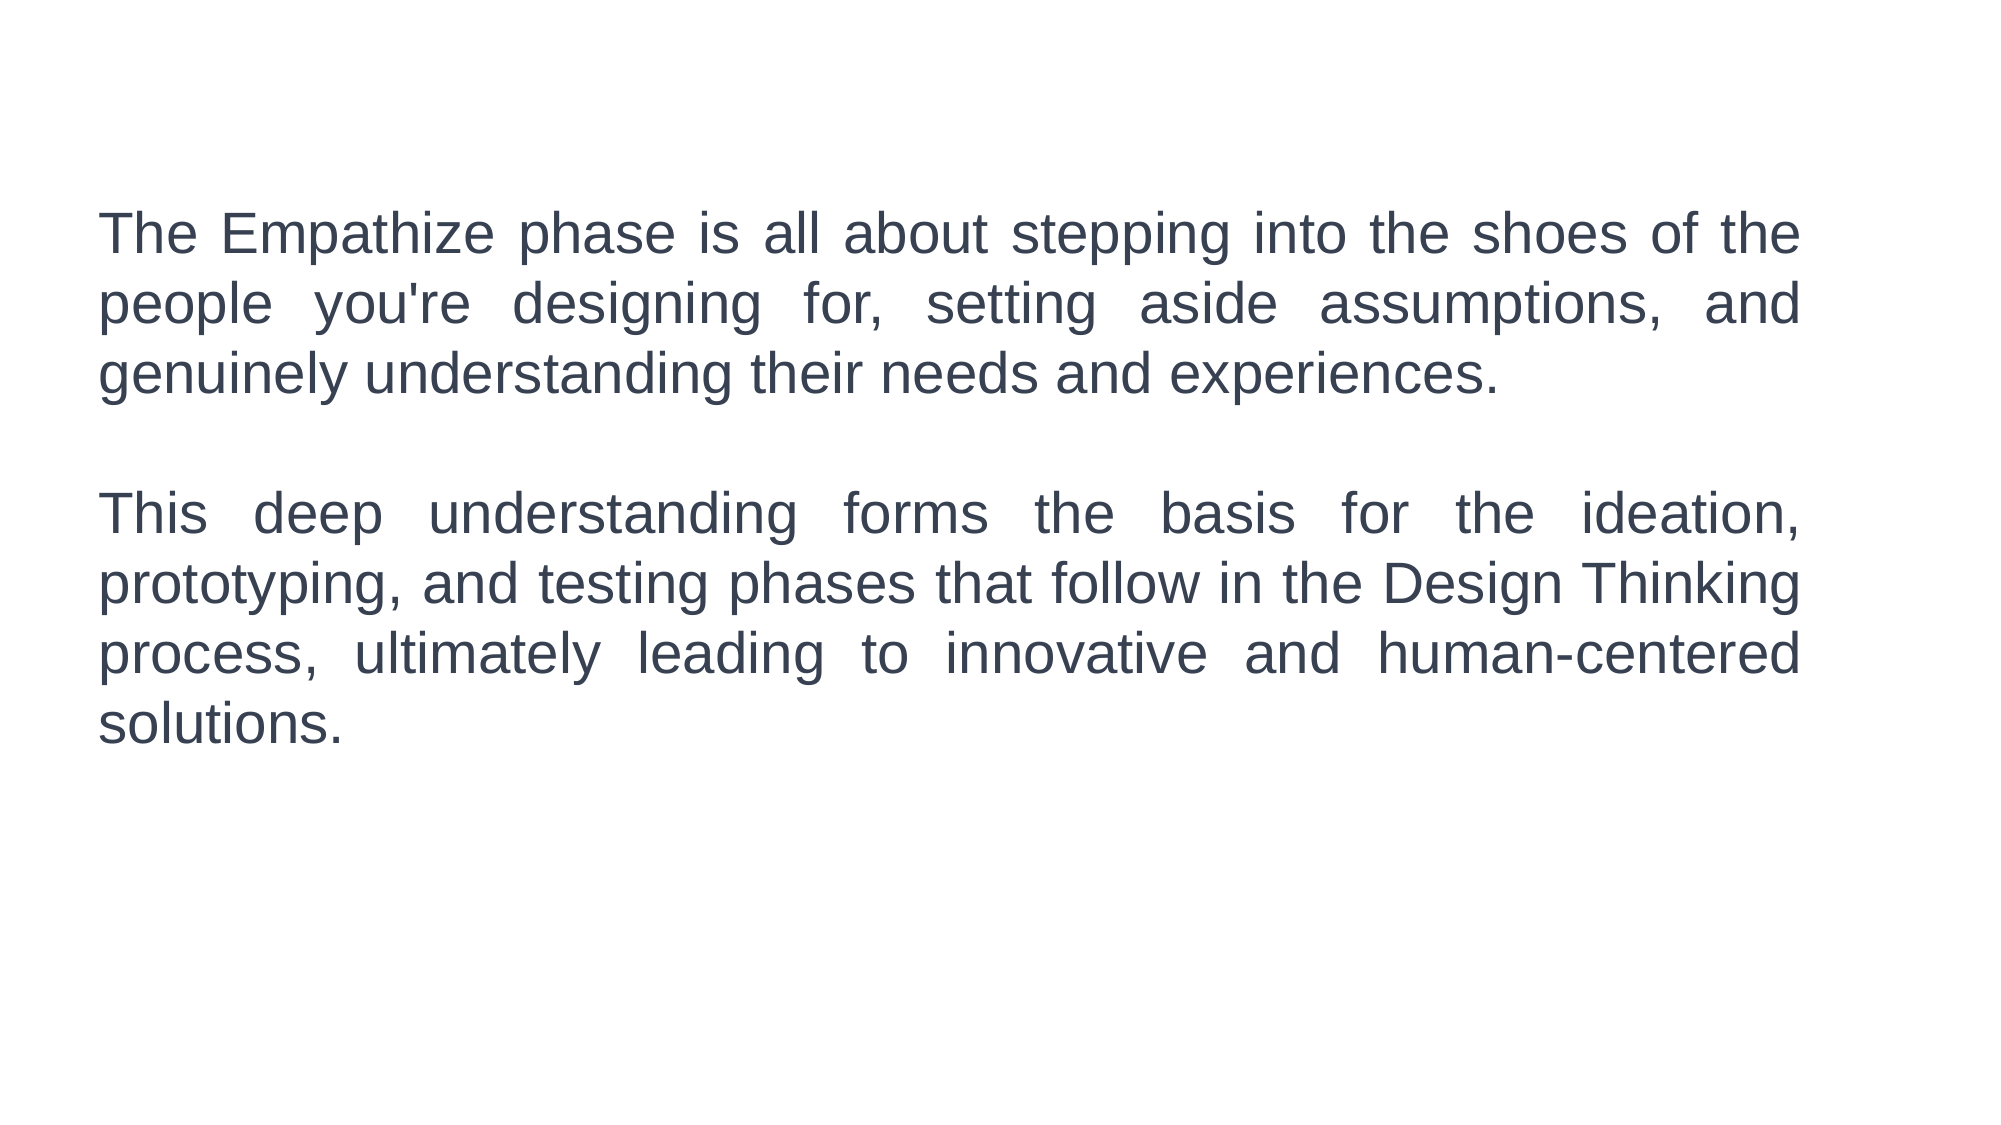

The Empathize phase is all about stepping into the shoes of the people you're designing for, setting aside assumptions, and genuinely understanding their needs and experiences.

This deep understanding forms the basis for the ideation, prototyping, and testing phases that follow in the Design Thinking process, ultimately leading to innovative and human-centered solutions.